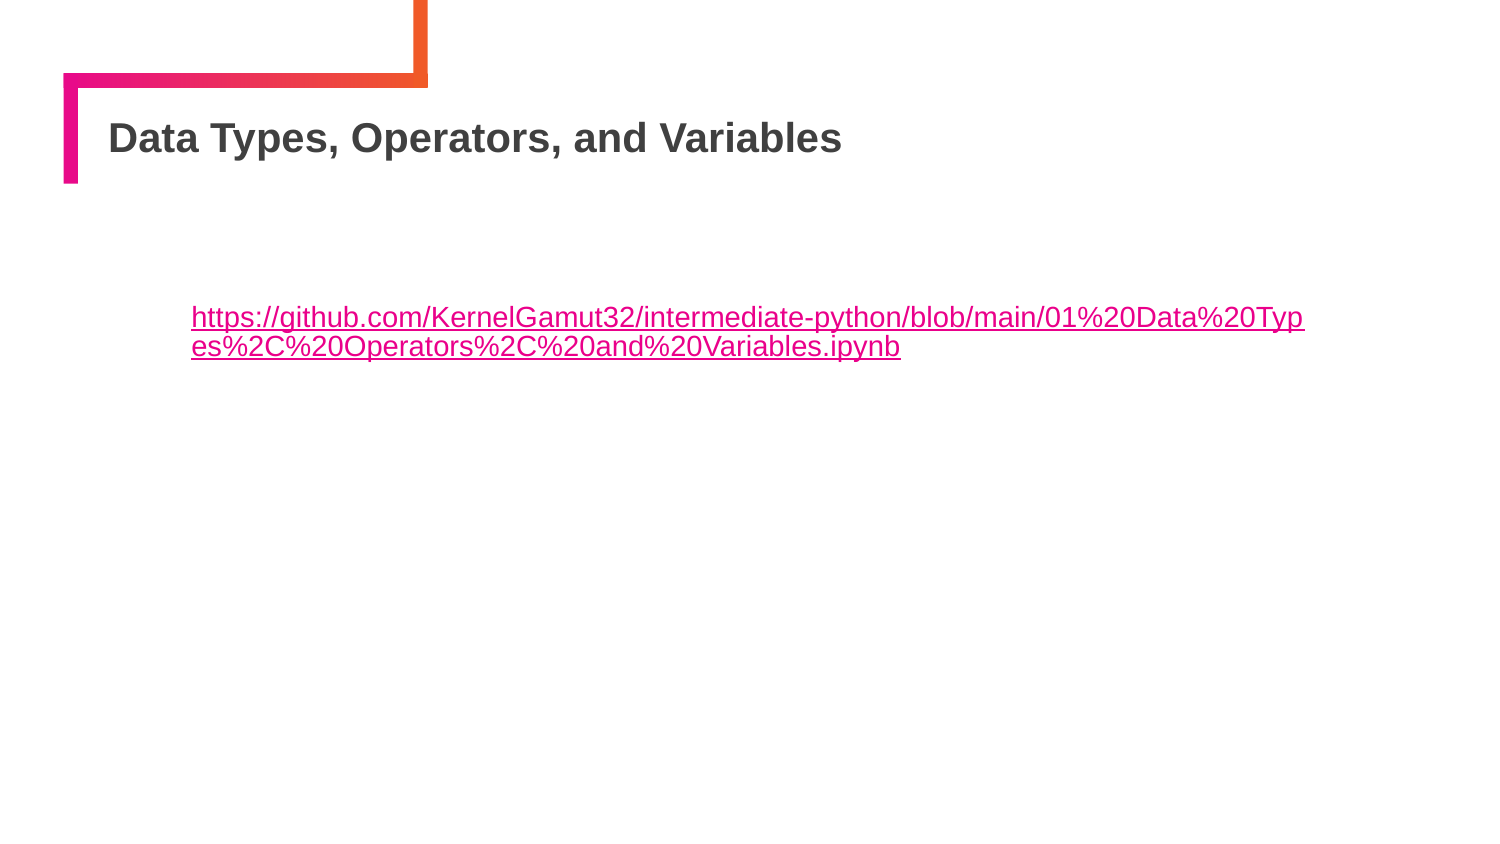

# Data Types, Operators, and Variables
https://github.com/KernelGamut32/intermediate-python/blob/main/01%20Data%20Types%2C%20Operators%2C%20and%20Variables.ipynb